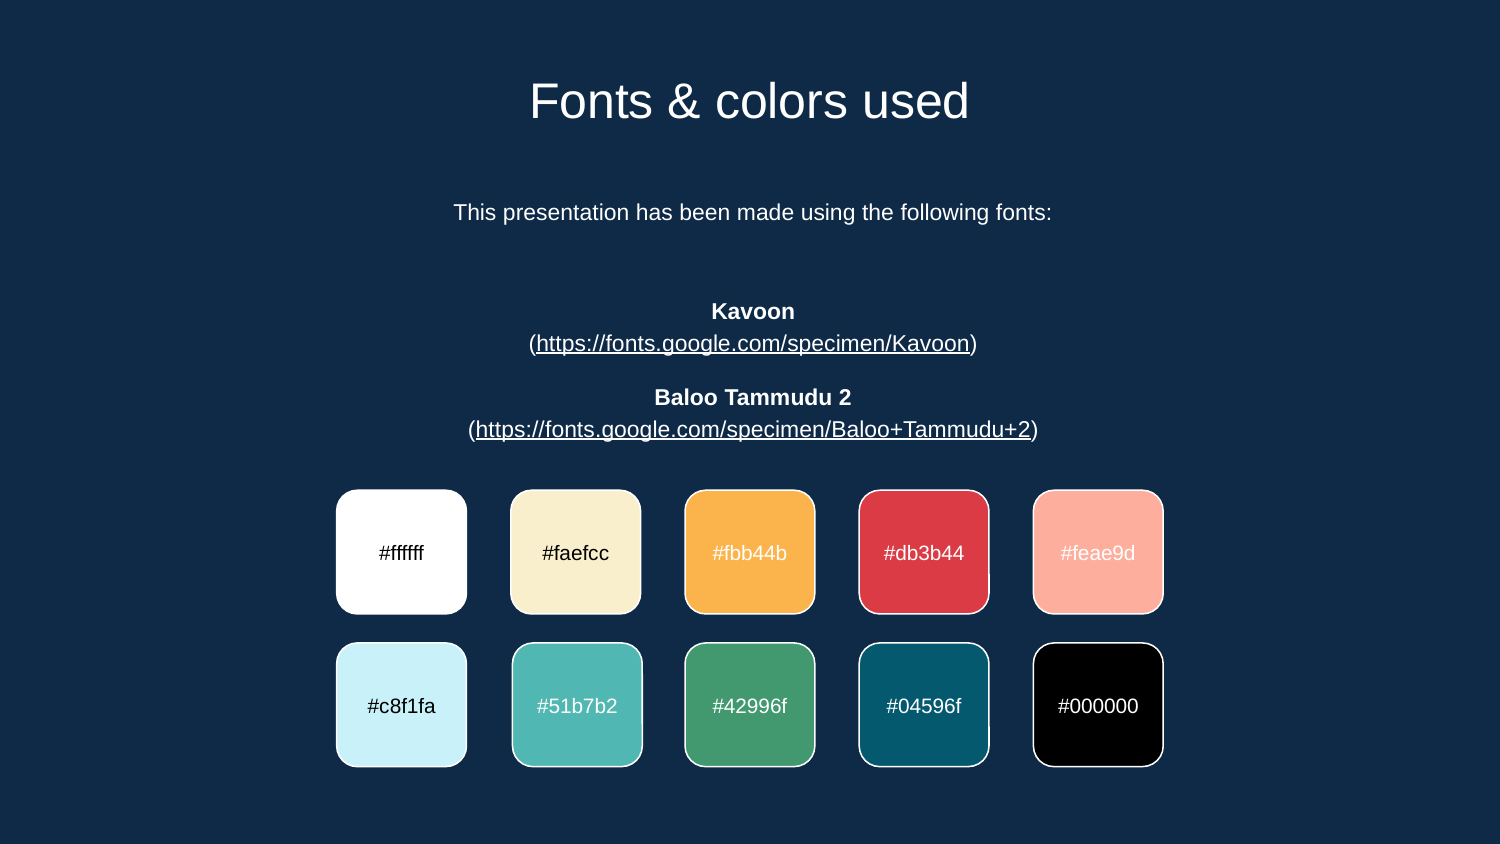

# Fonts & colors used
This presentation has been made using the following fonts:

Kavoon
(https://fonts.google.com/specimen/Kavoon)

Baloo Tammudu 2
(https://fonts.google.com/specimen/Baloo+Tammudu+2)

#ffffff
#faefcc
#fbb44b
#db3b44
#feae9d

#c8f1fa
#51b7b2
#42996f
#04596f
#000000